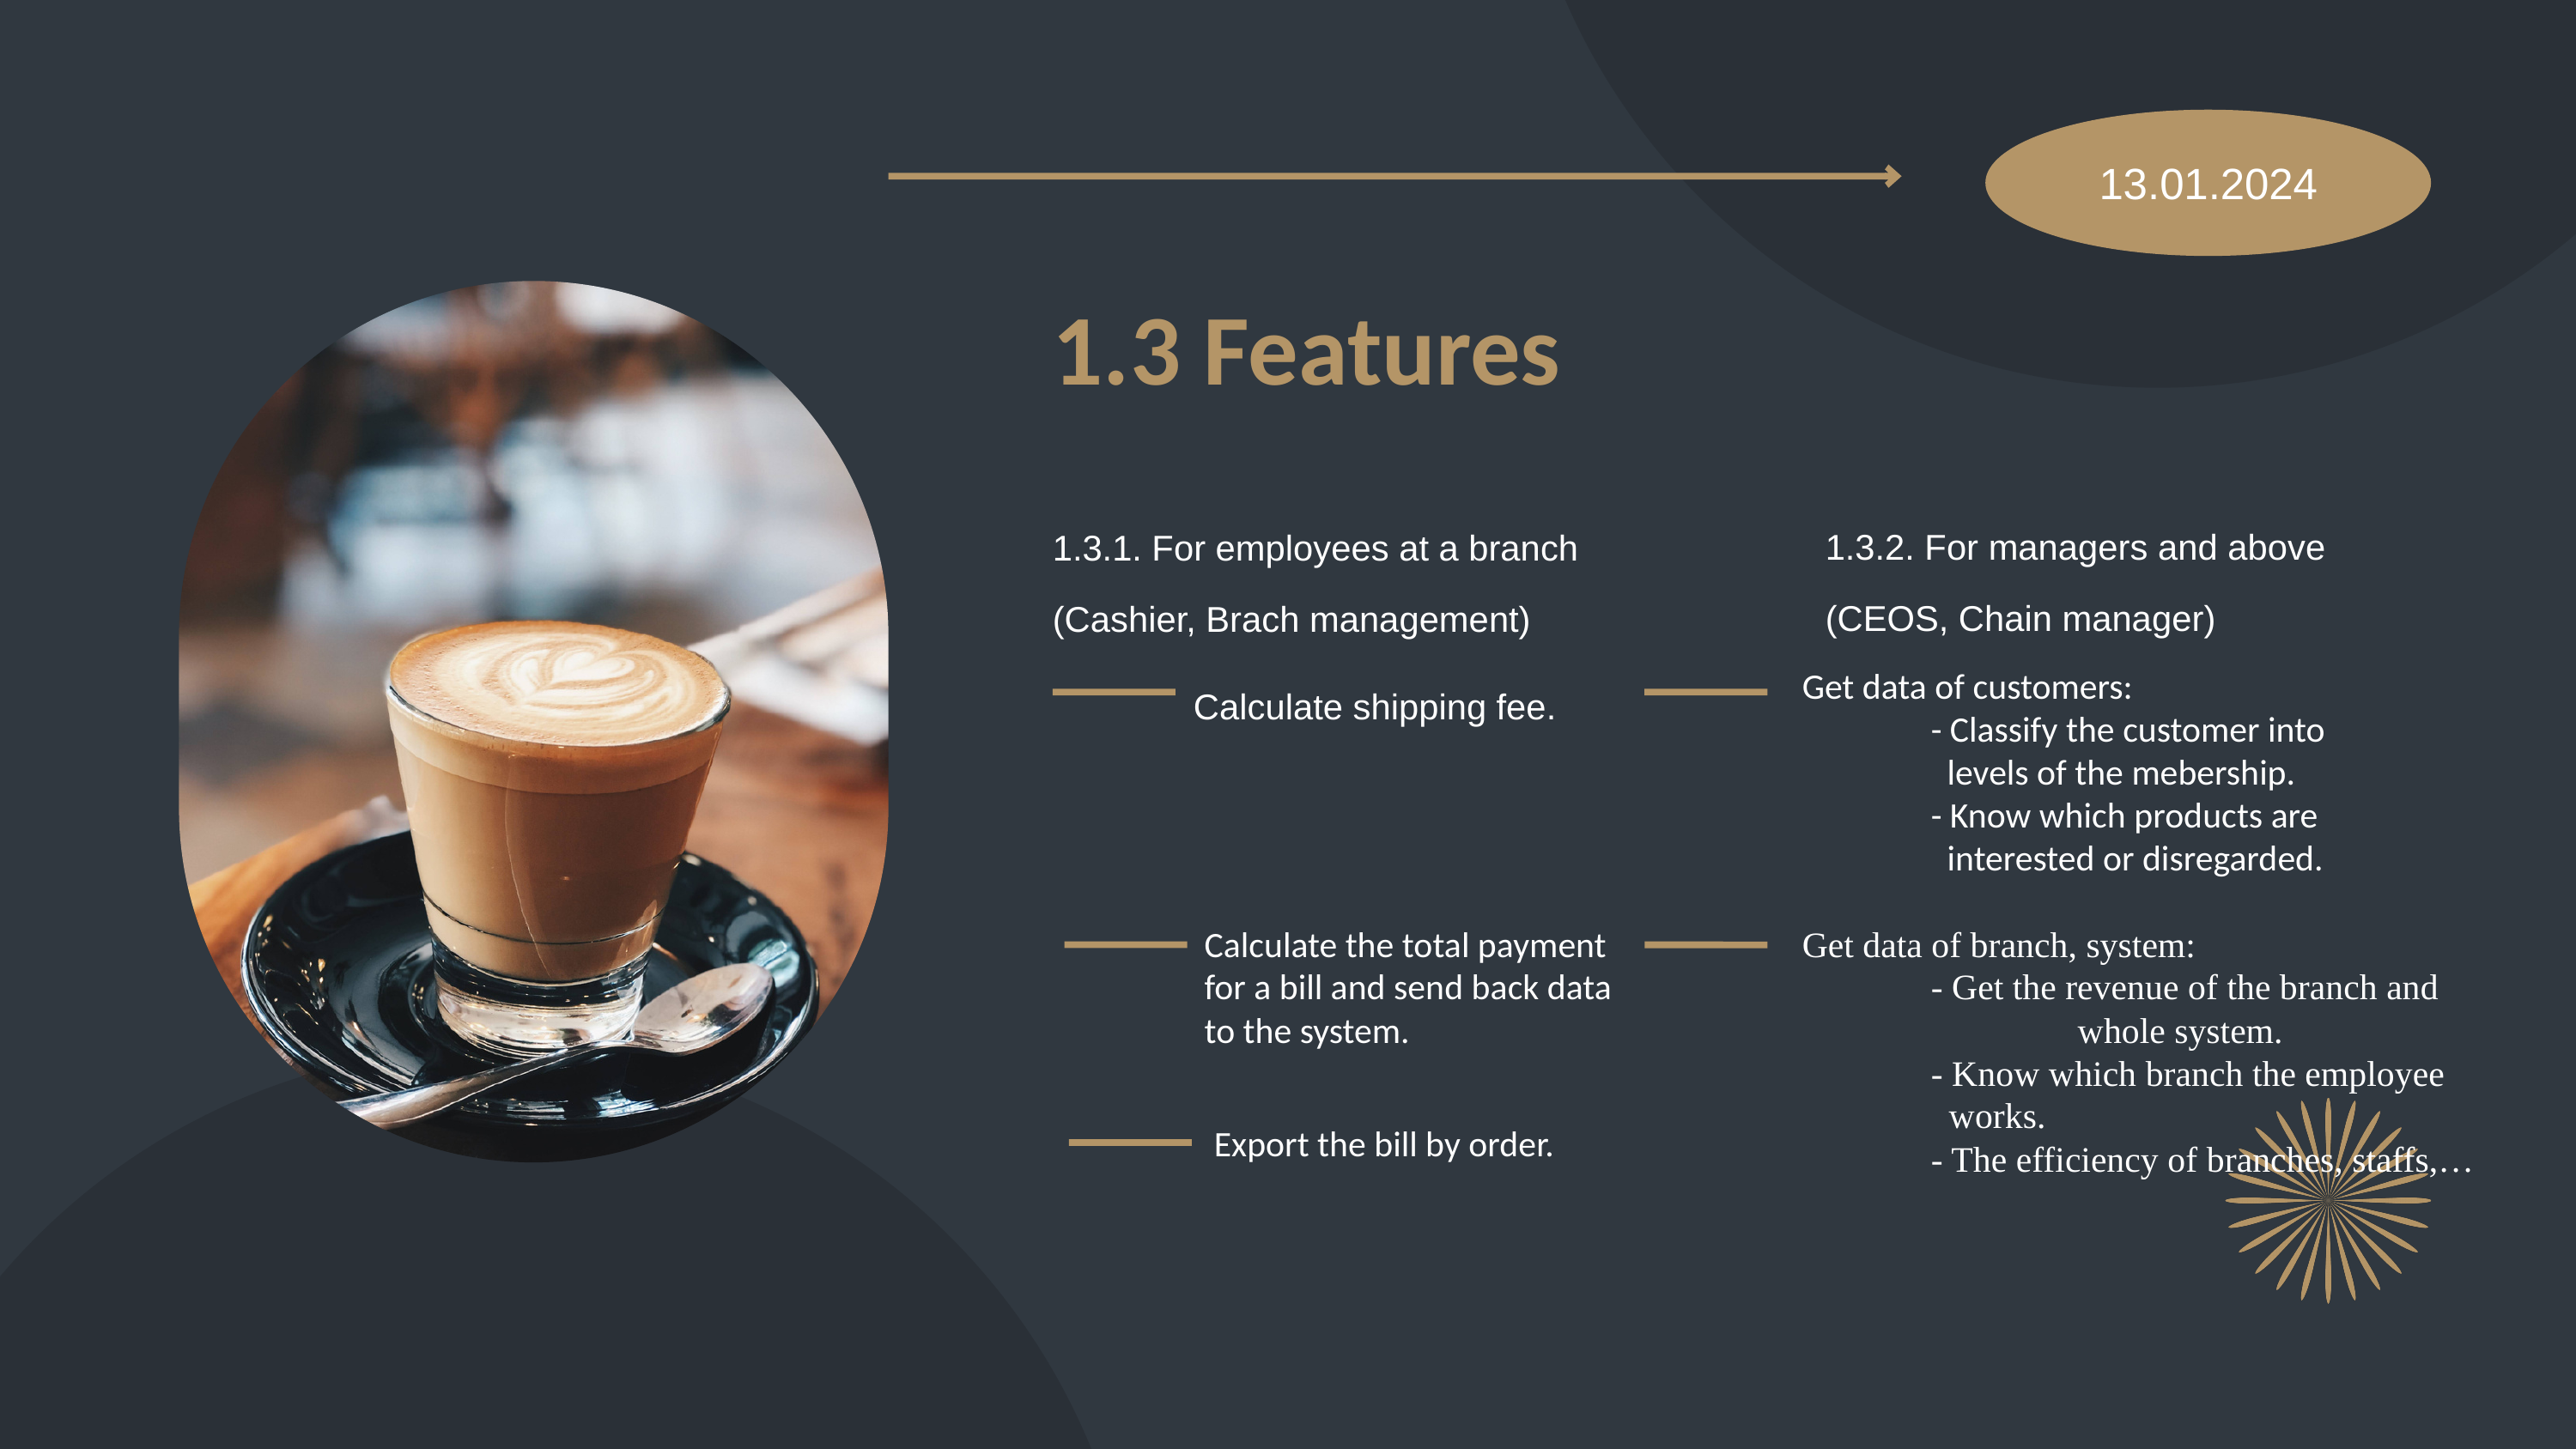

13.01.2024

1.3 Features
1.3.2. For managers and above (CEOS, Chain manager)
1.3.1. For employees at a branch (Cashier, Brach management)
Calculate shipping fee.
Get data of customers:
	- Classify the customer into 	  	  levels of the mebership.
	- Know which products are 	  	  interested or disregarded.

Calculate the total payment for a bill and send back data to the system.
Get data of branch, system:
	- Get the revenue of the branch and 	 	  whole system.
	- Know which branch the employee 	  works.
	- The efficiency of branches, staffs,…

Export the bill by order.